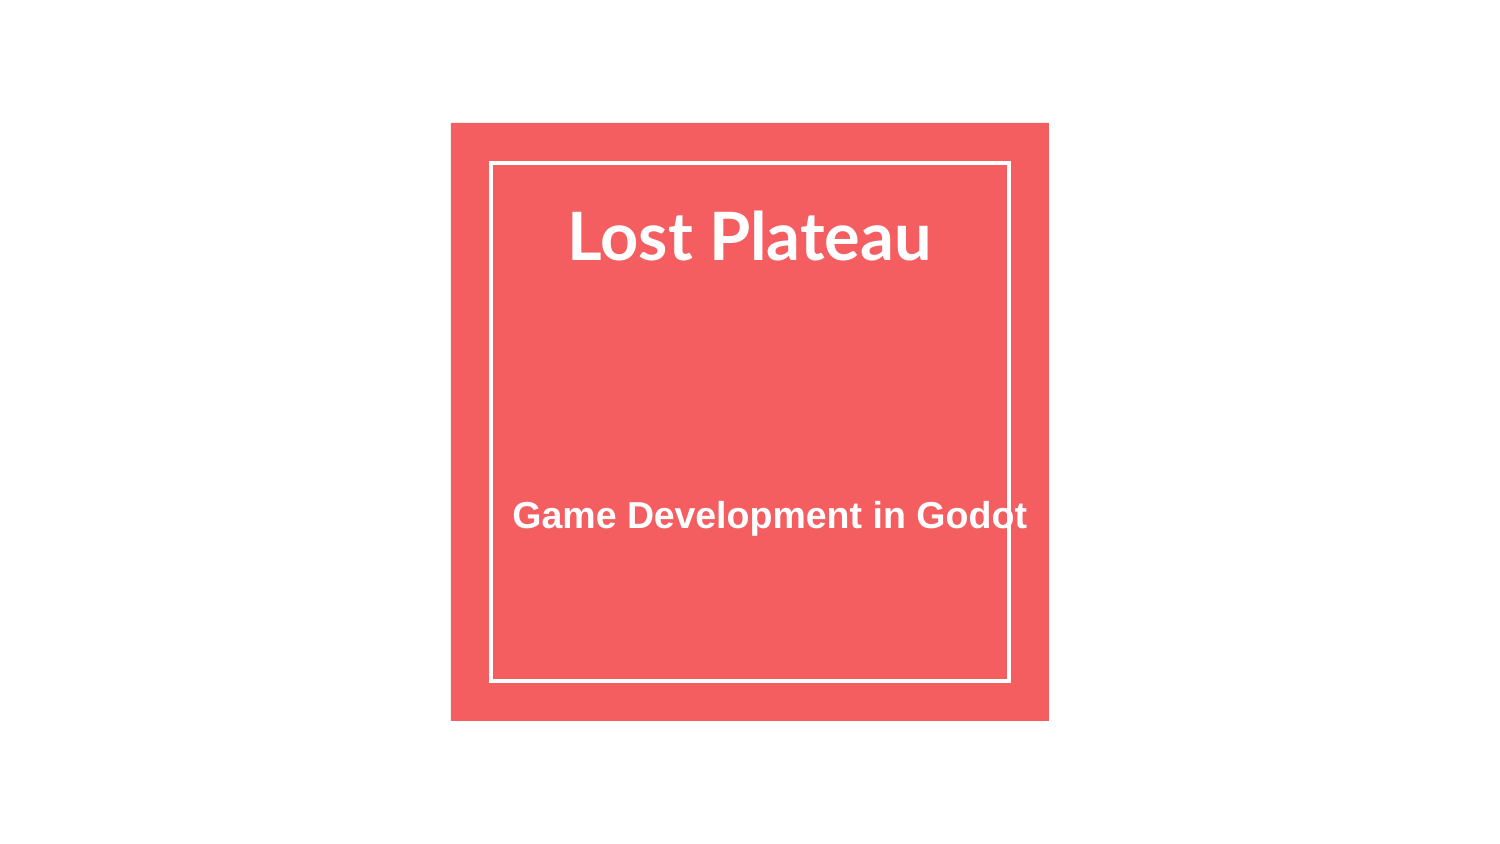

# Lost Plateau
Game Development in Godot